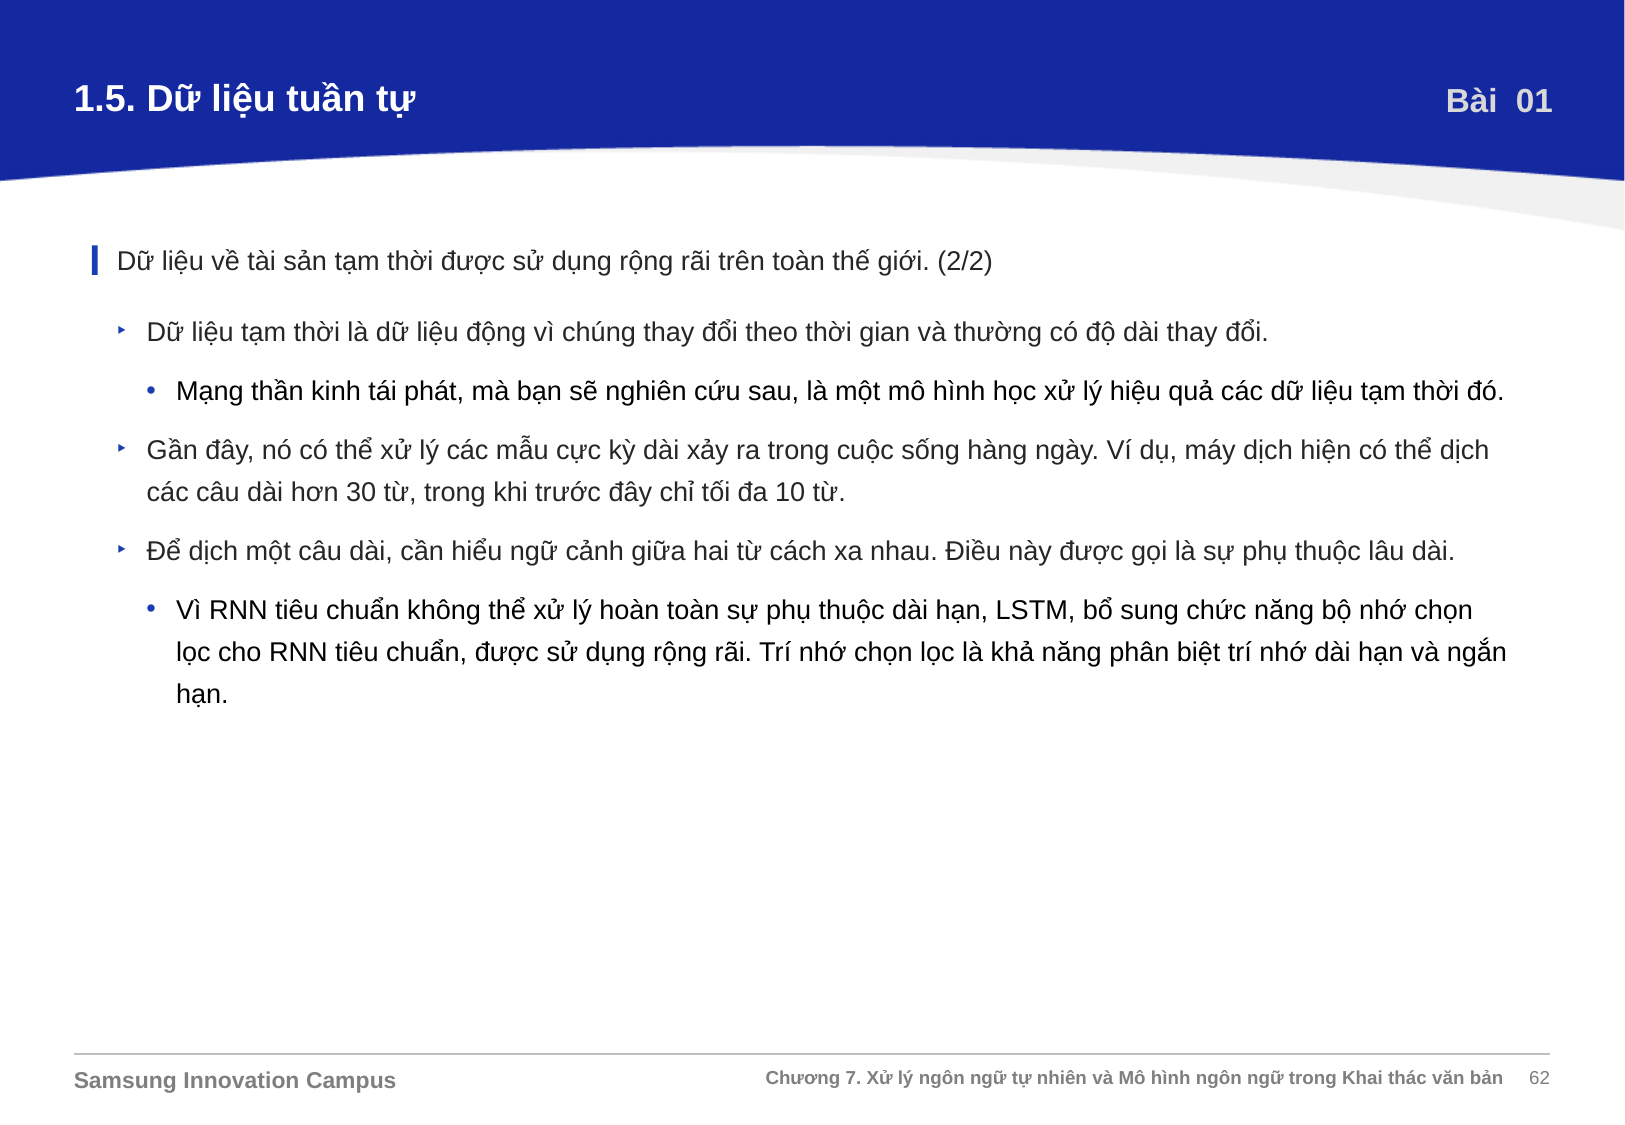

1.5. Dữ liệu tuần tự
Bài  01
Dữ liệu về tài sản tạm thời được sử dụng rộng rãi trên toàn thế giới. (2/2)

Dữ liệu tạm thời là dữ liệu động vì chúng thay đổi theo thời gian và thường có độ dài thay đổi.
Mạng thần kinh tái phát, mà bạn sẽ nghiên cứu sau, là một mô hình học xử lý hiệu quả các dữ liệu tạm thời đó.
Gần đây, nó có thể xử lý các mẫu cực kỳ dài xảy ra trong cuộc sống hàng ngày. Ví dụ, máy dịch hiện có thể dịch các câu dài hơn 30 từ, trong khi trước đây chỉ tối đa 10 từ.
Để dịch một câu dài, cần hiểu ngữ cảnh giữa hai từ cách xa nhau. Điều này được gọi là sự phụ thuộc lâu dài.
Vì RNN tiêu chuẩn không thể xử lý hoàn toàn sự phụ thuộc dài hạn, LSTM, bổ sung chức năng bộ nhớ chọn lọc cho RNN tiêu chuẩn, được sử dụng rộng rãi. Trí nhớ chọn lọc là khả năng phân biệt trí nhớ dài hạn và ngắn hạn.